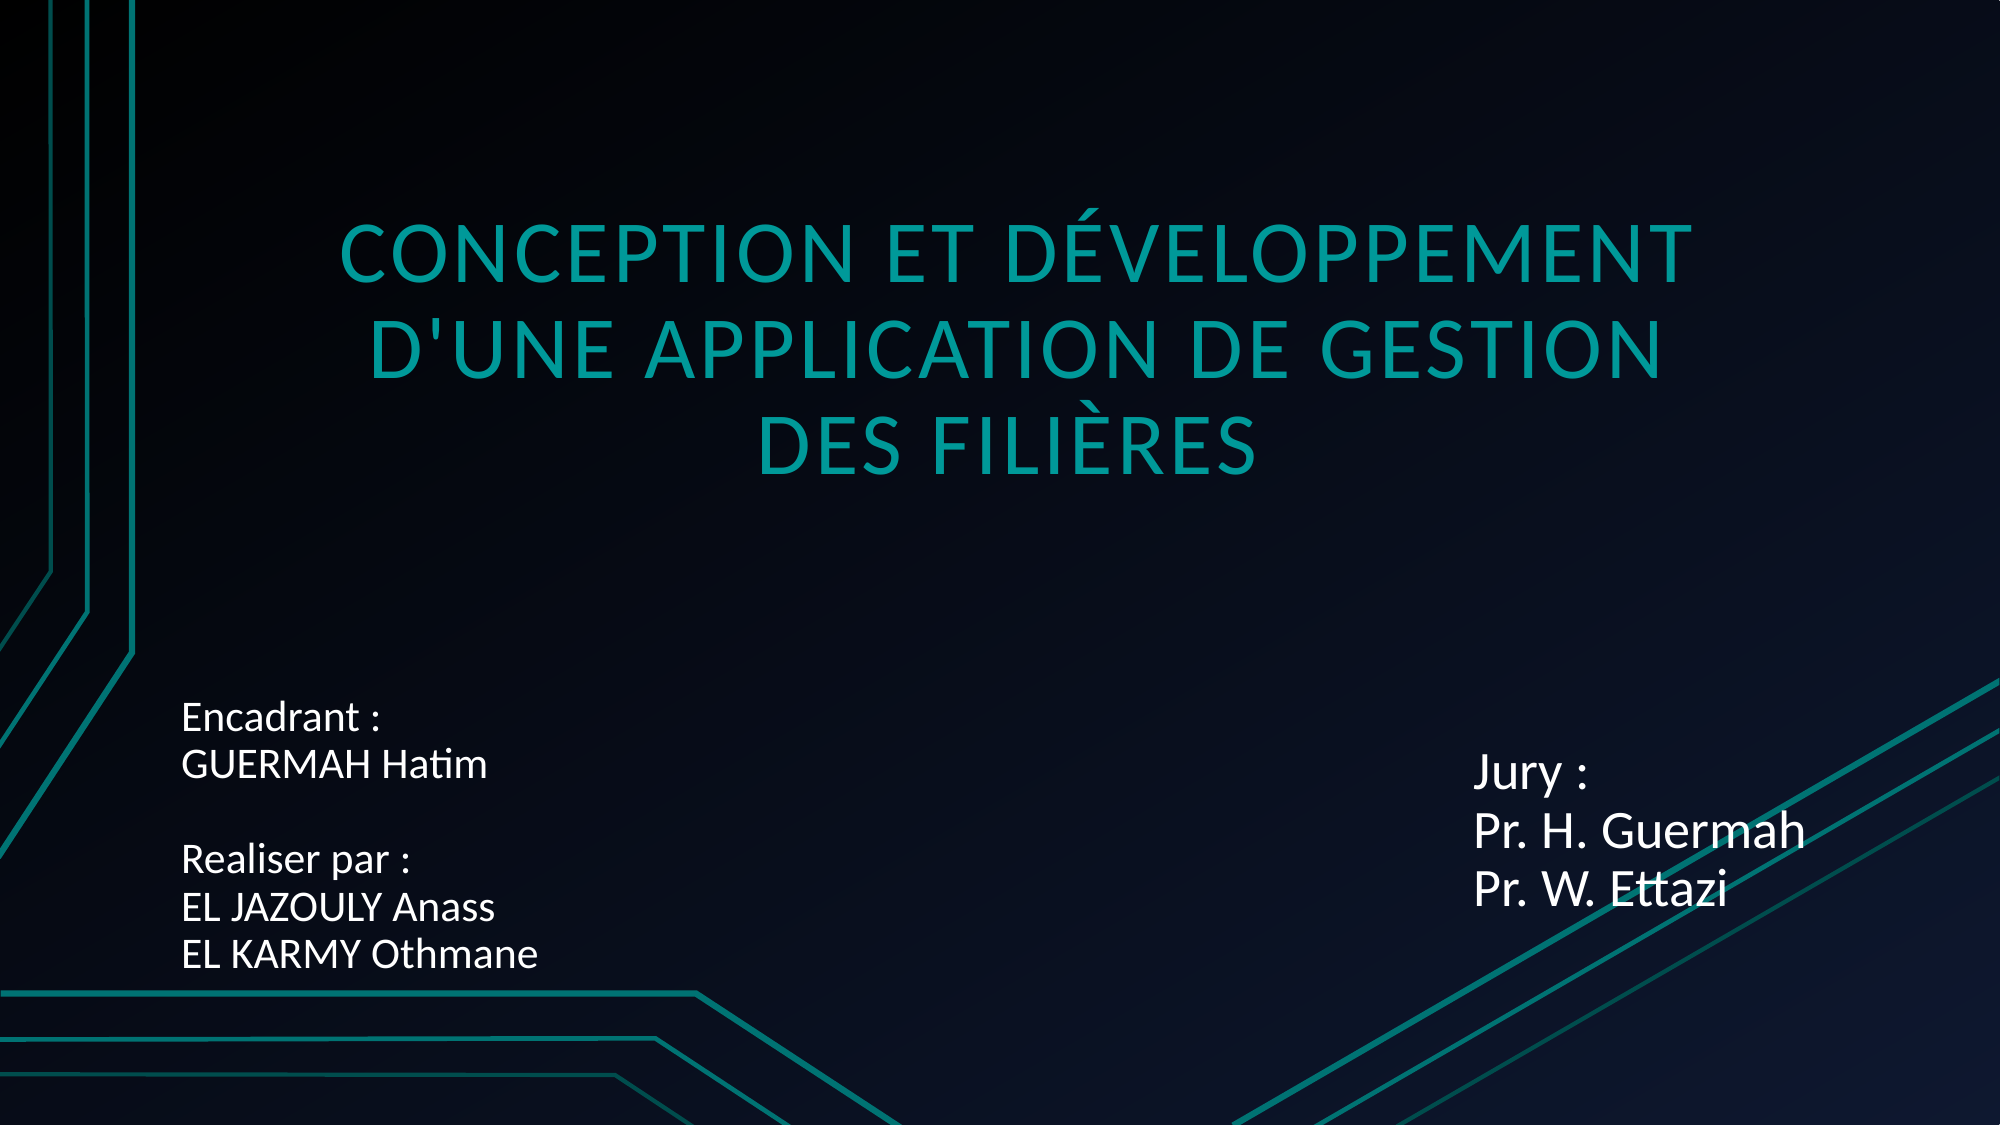

Conception et développement d'une application de gestion des filières
Encadrant :
GUERMAH Hatim

Realiser par :
EL JAZOULY Anass
EL KARMY Othmane
Jury :
Pr. H. Guermah
Pr. W. Ettazi